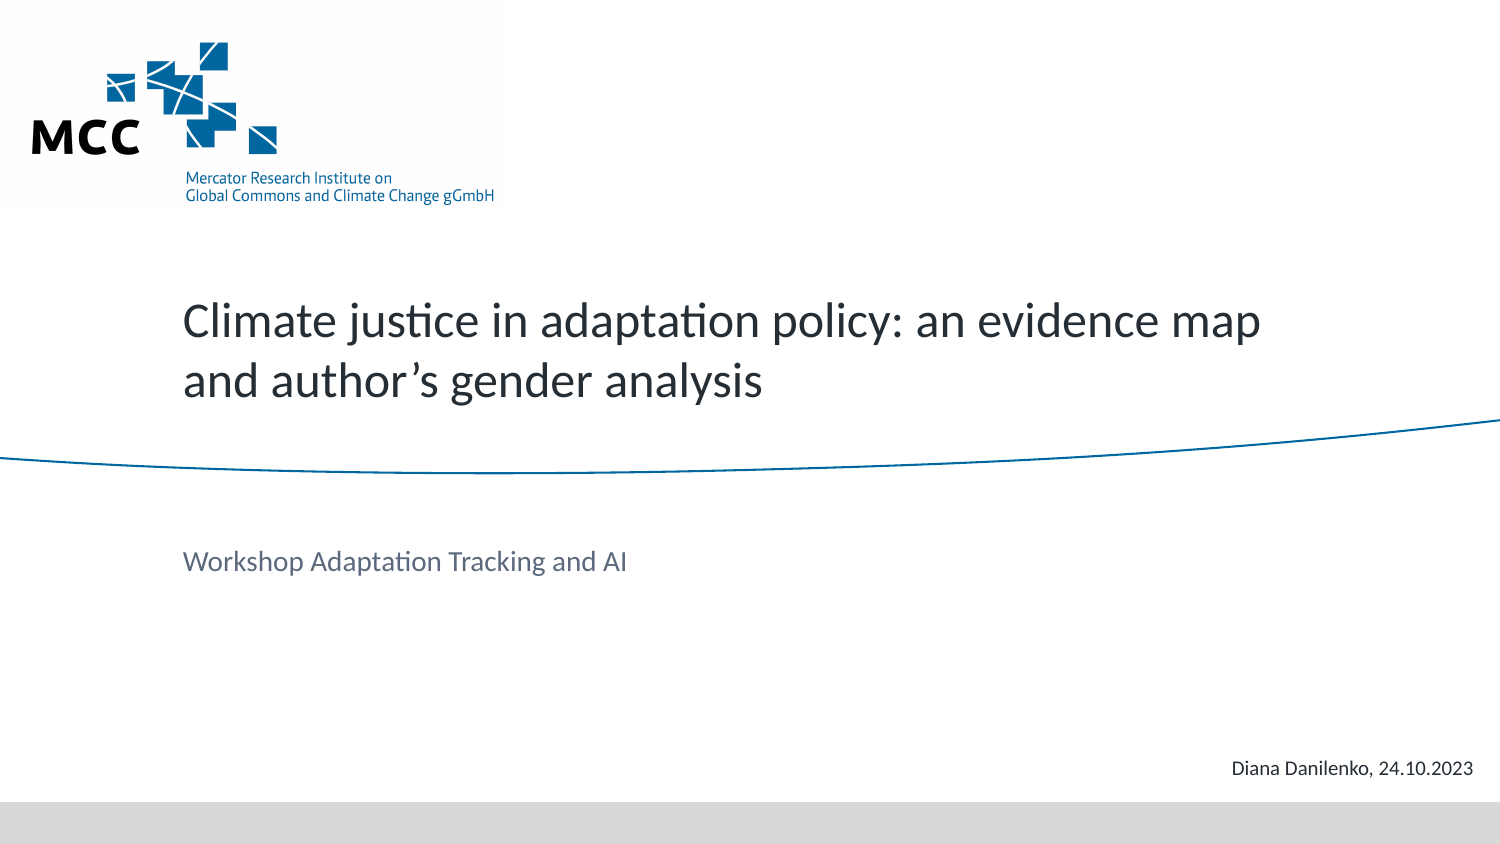

# Climate justice in adaptation policy: an evidence map and author’s gender analysis
Workshop Adaptation Tracking and AI
Diana Danilenko, 24.10.2023